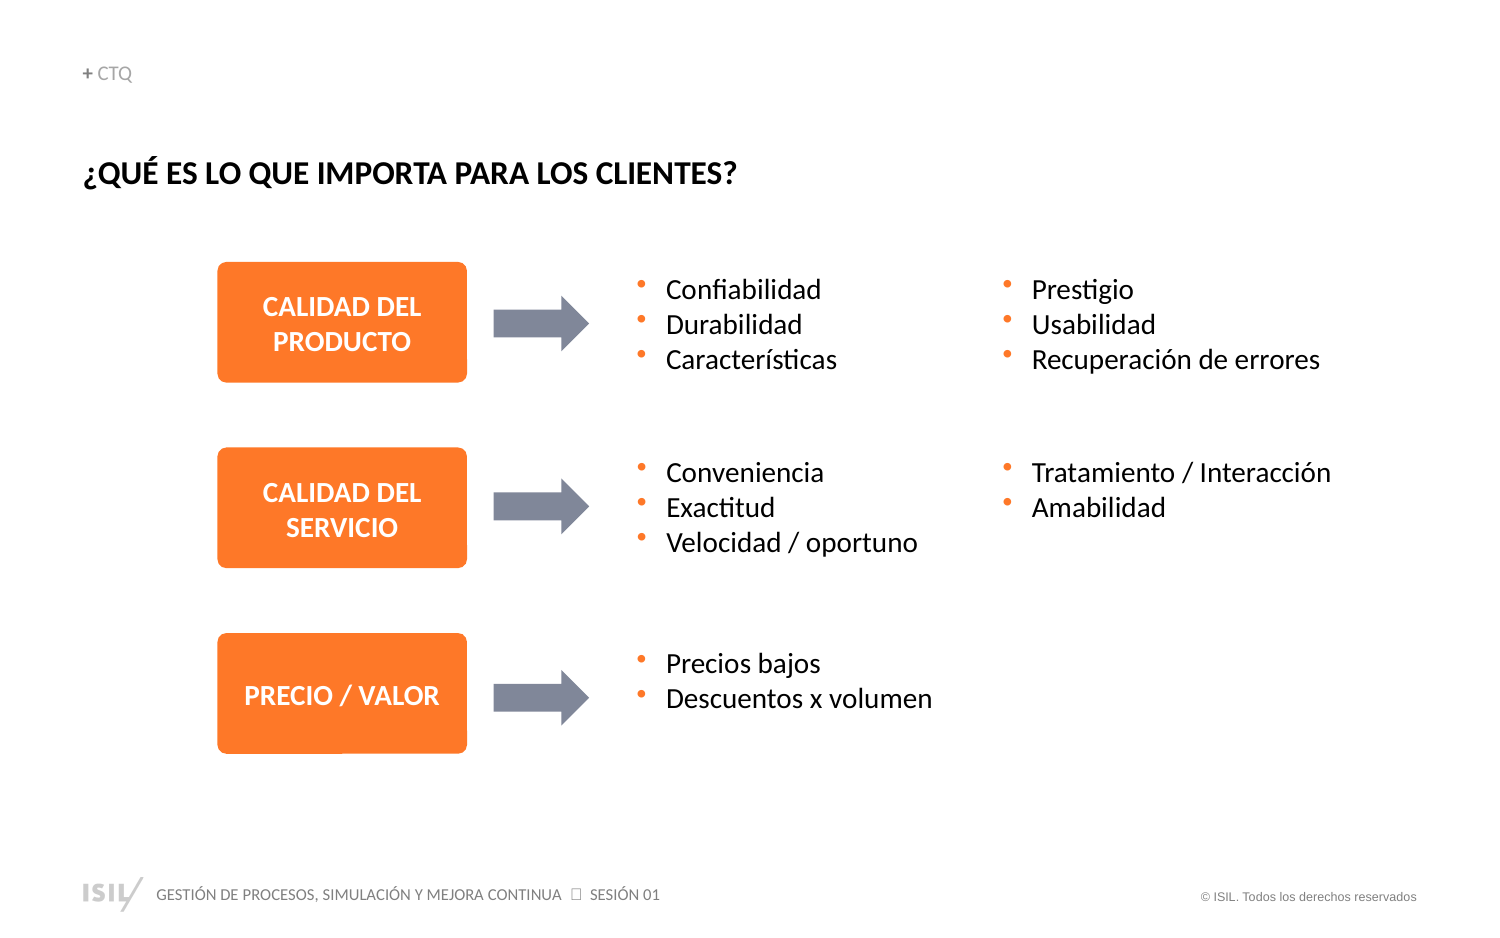

+ CTQ
¿QUÉ ES LO QUE IMPORTA PARA LOS CLIENTES?
CALIDAD DEL PRODUCTO
Confiabilidad
Durabilidad
Características
Prestigio
Usabilidad
Recuperación de errores

CALIDAD DEL SERVICIO
Conveniencia
Exactitud
Velocidad / oportuno
Tratamiento / Interacción
Amabilidad

PRECIO / VALOR
Precios bajos
Descuentos x volumen